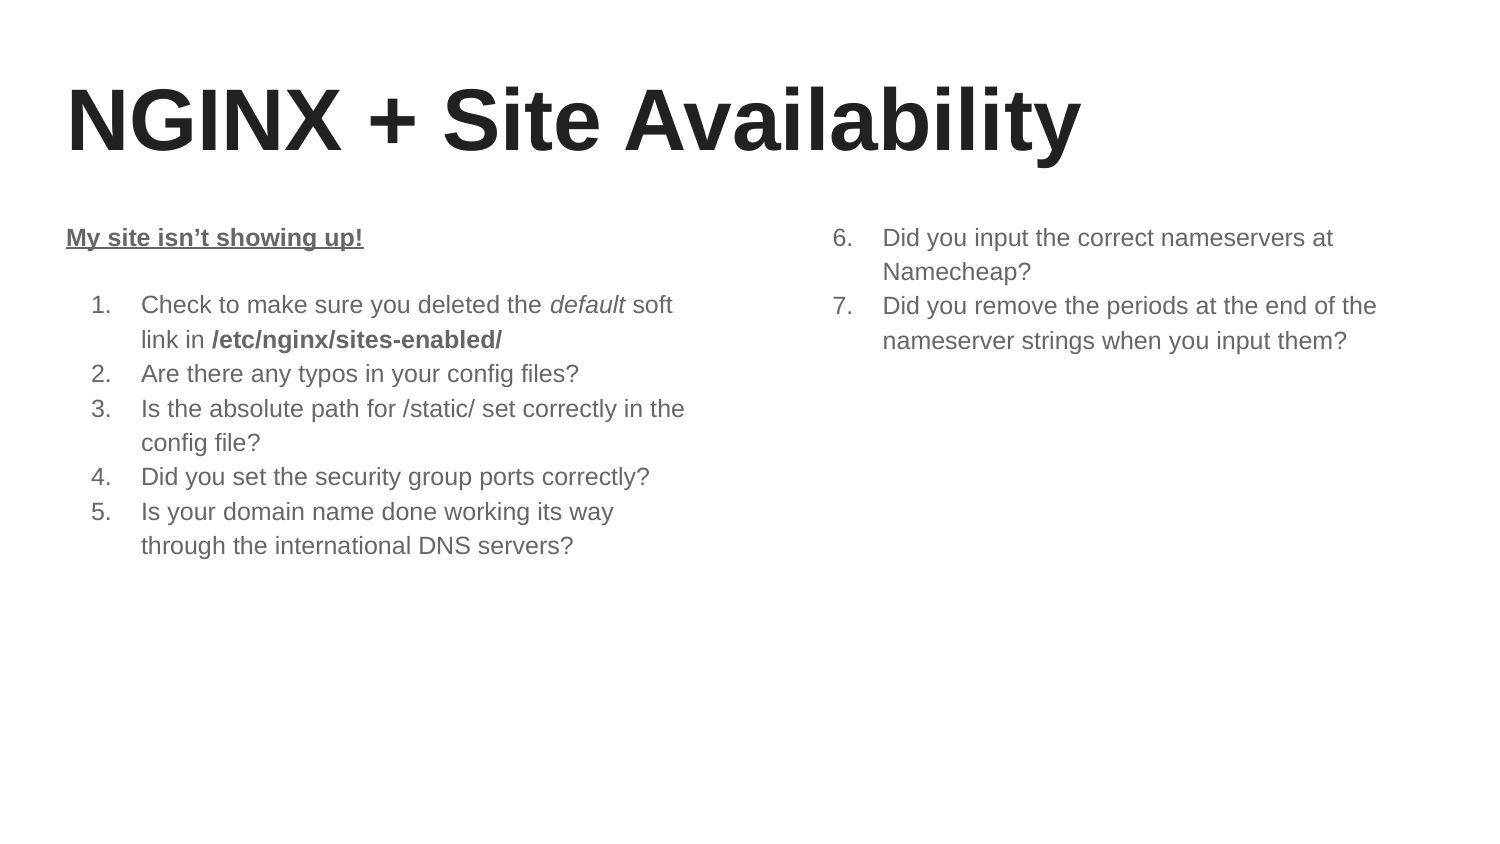

# NGINX + Site Availability
My site isn’t showing up!
Check to make sure you deleted the default soft link in /etc/nginx/sites-enabled/
Are there any typos in your config files?
Is the absolute path for /static/ set correctly in the config file?
Did you set the security group ports correctly?
Is your domain name done working its way through the international DNS servers?
Did you input the correct nameservers at Namecheap?
Did you remove the periods at the end of the nameserver strings when you input them?